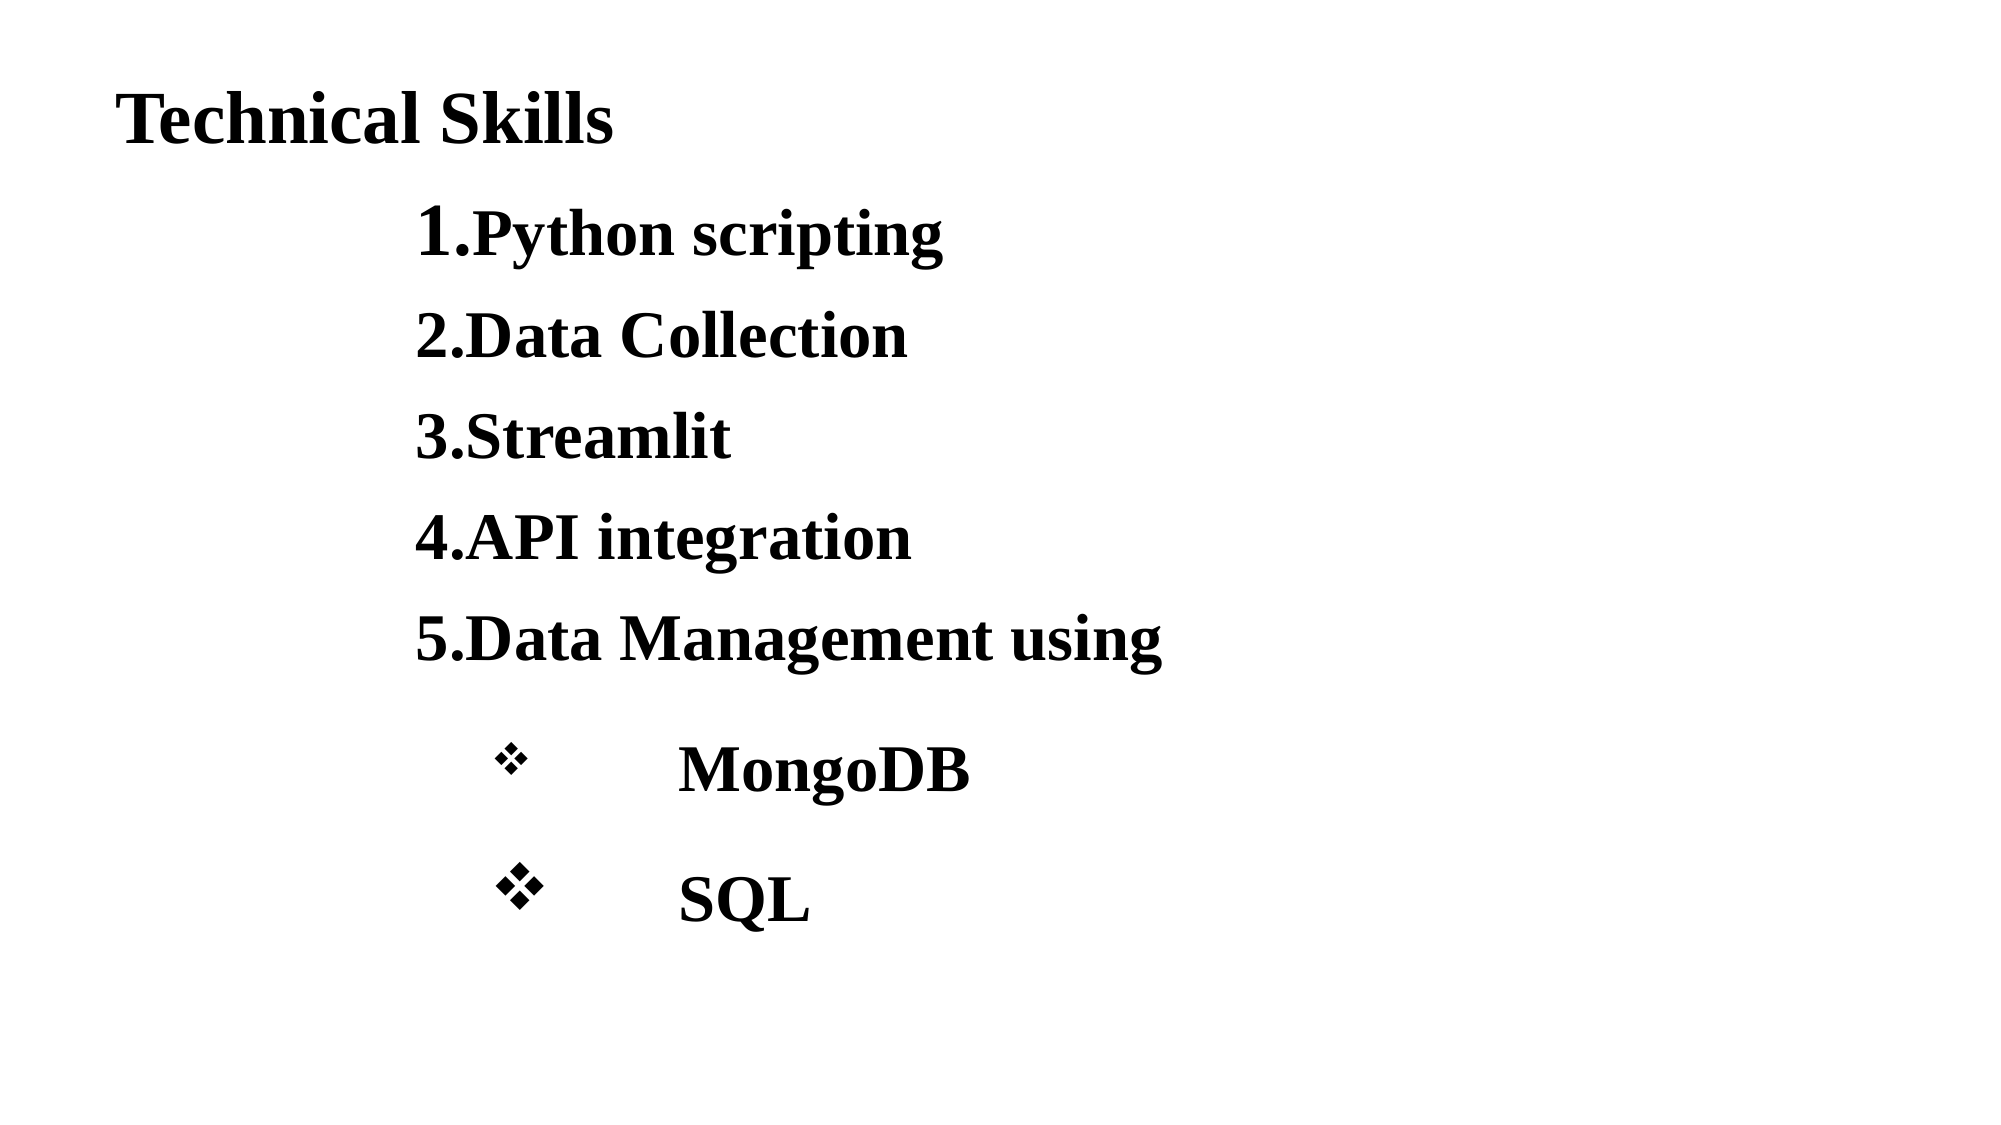

Technical Skills
		1.Python scripting
 		2.Data Collection
 		3.Streamlit
		4.API integration
		5.Data Management using
	MongoDB
	SQL